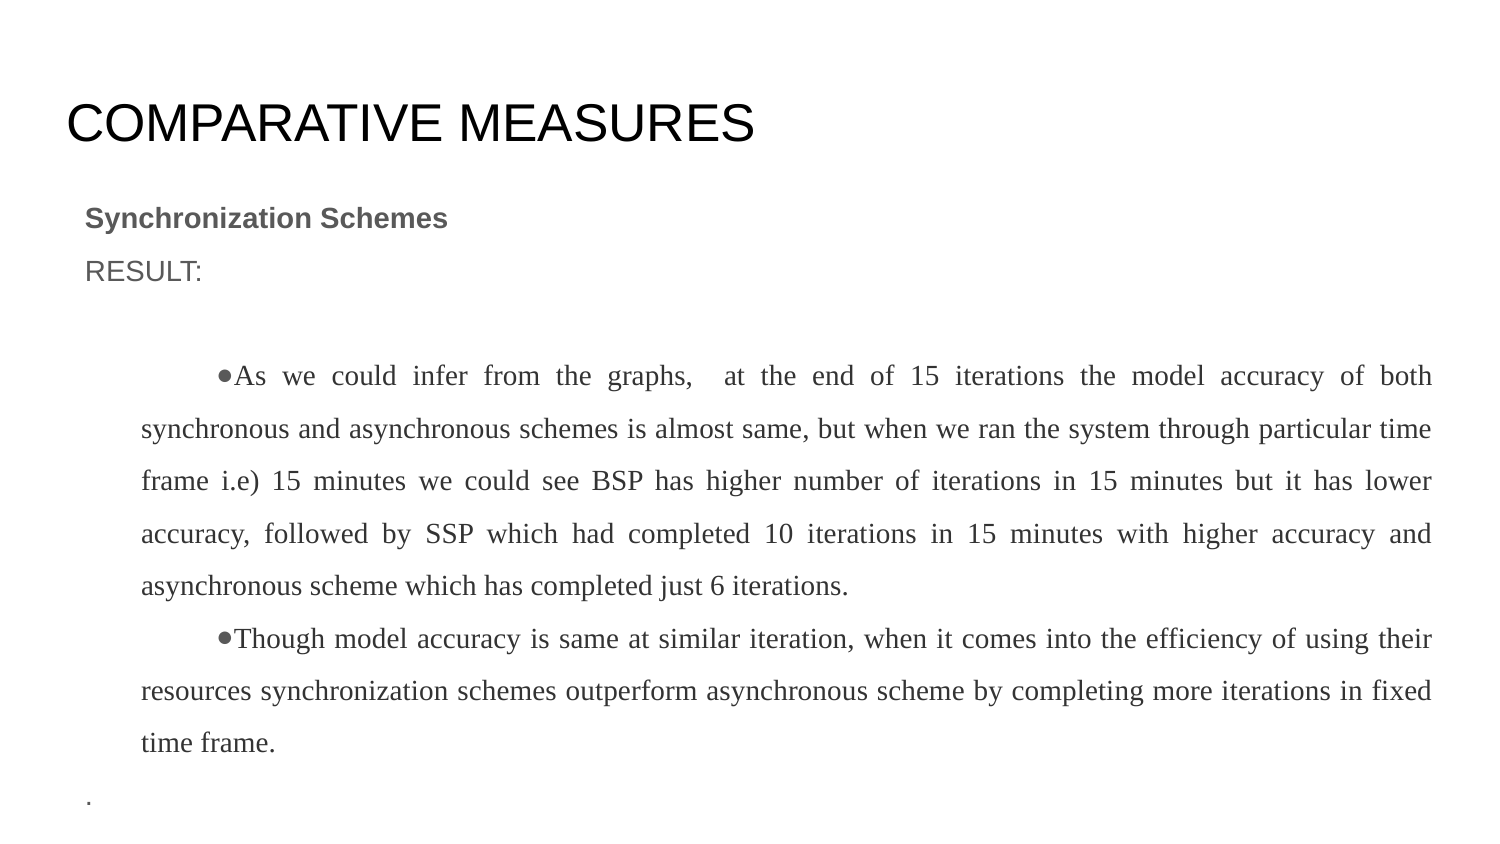

# COMPARATIVE MEASURES
Synchronization Schemes
RESULT:

As we could infer from the graphs,  at the end of 15 iterations the model accuracy of both synchronous and asynchronous schemes is almost same, but when we ran the system through particular time frame i.e) 15 minutes we could see BSP has higher number of iterations in 15 minutes but it has lower accuracy, followed by SSP which had completed 10 iterations in 15 minutes with higher accuracy and asynchronous scheme which has completed just 6 iterations.
Though model accuracy is same at similar iteration, when it comes into the efficiency of using their resources synchronization schemes outperform asynchronous scheme by completing more iterations in fixed time frame.
.